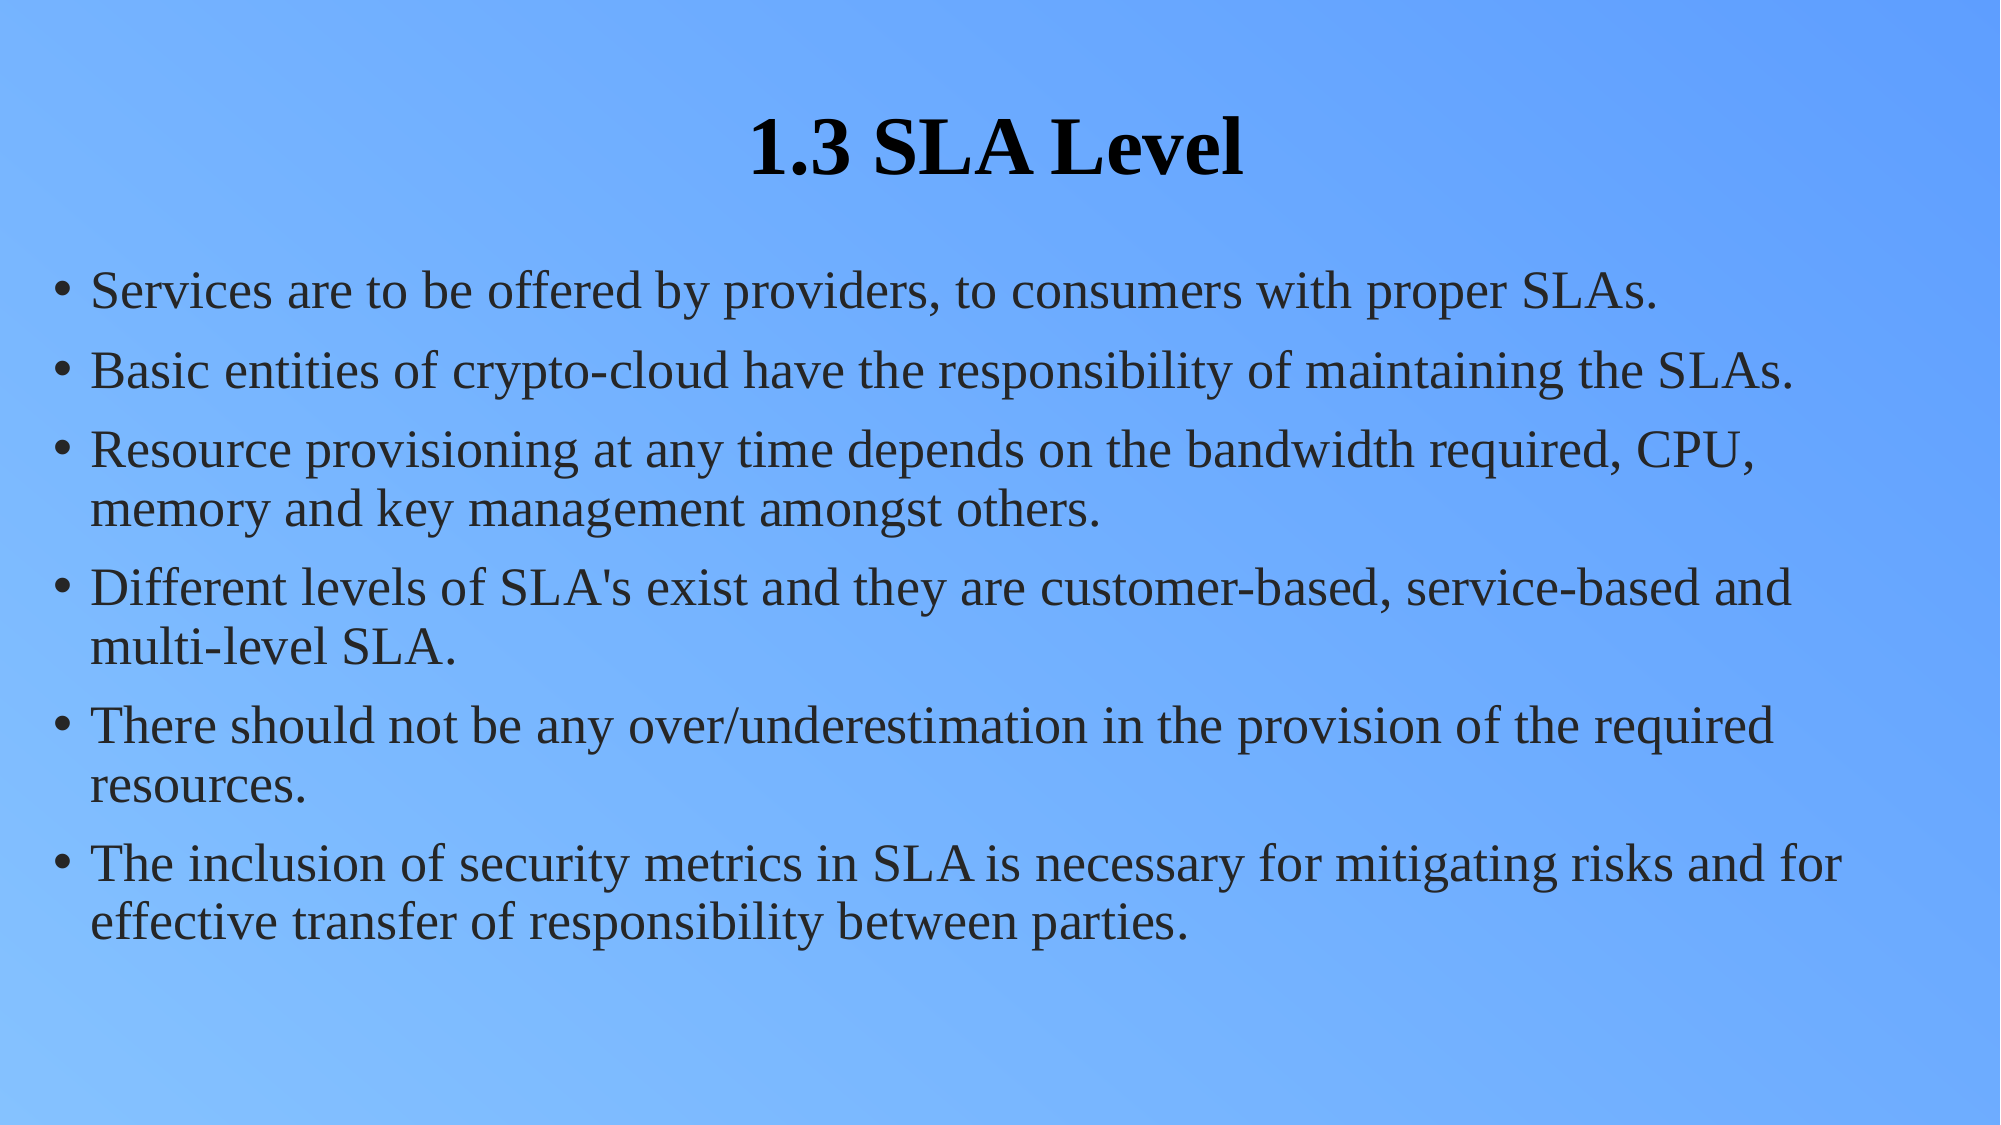

# 1.3 SLA Level
Services are to be offered by providers, to consumers with proper SLAs.
Basic entities of crypto-cloud have the responsibility of maintaining the SLAs.
Resource provisioning at any time depends on the bandwidth required, CPU, memory and key management amongst others.
Different levels of SLA's exist and they are customer-based, service-based and multi-level SLA.
There should not be any over/underestimation in the provision of the required resources.
The inclusion of security metrics in SLA is necessary for mitigating risks and for effective transfer of responsibility between parties.